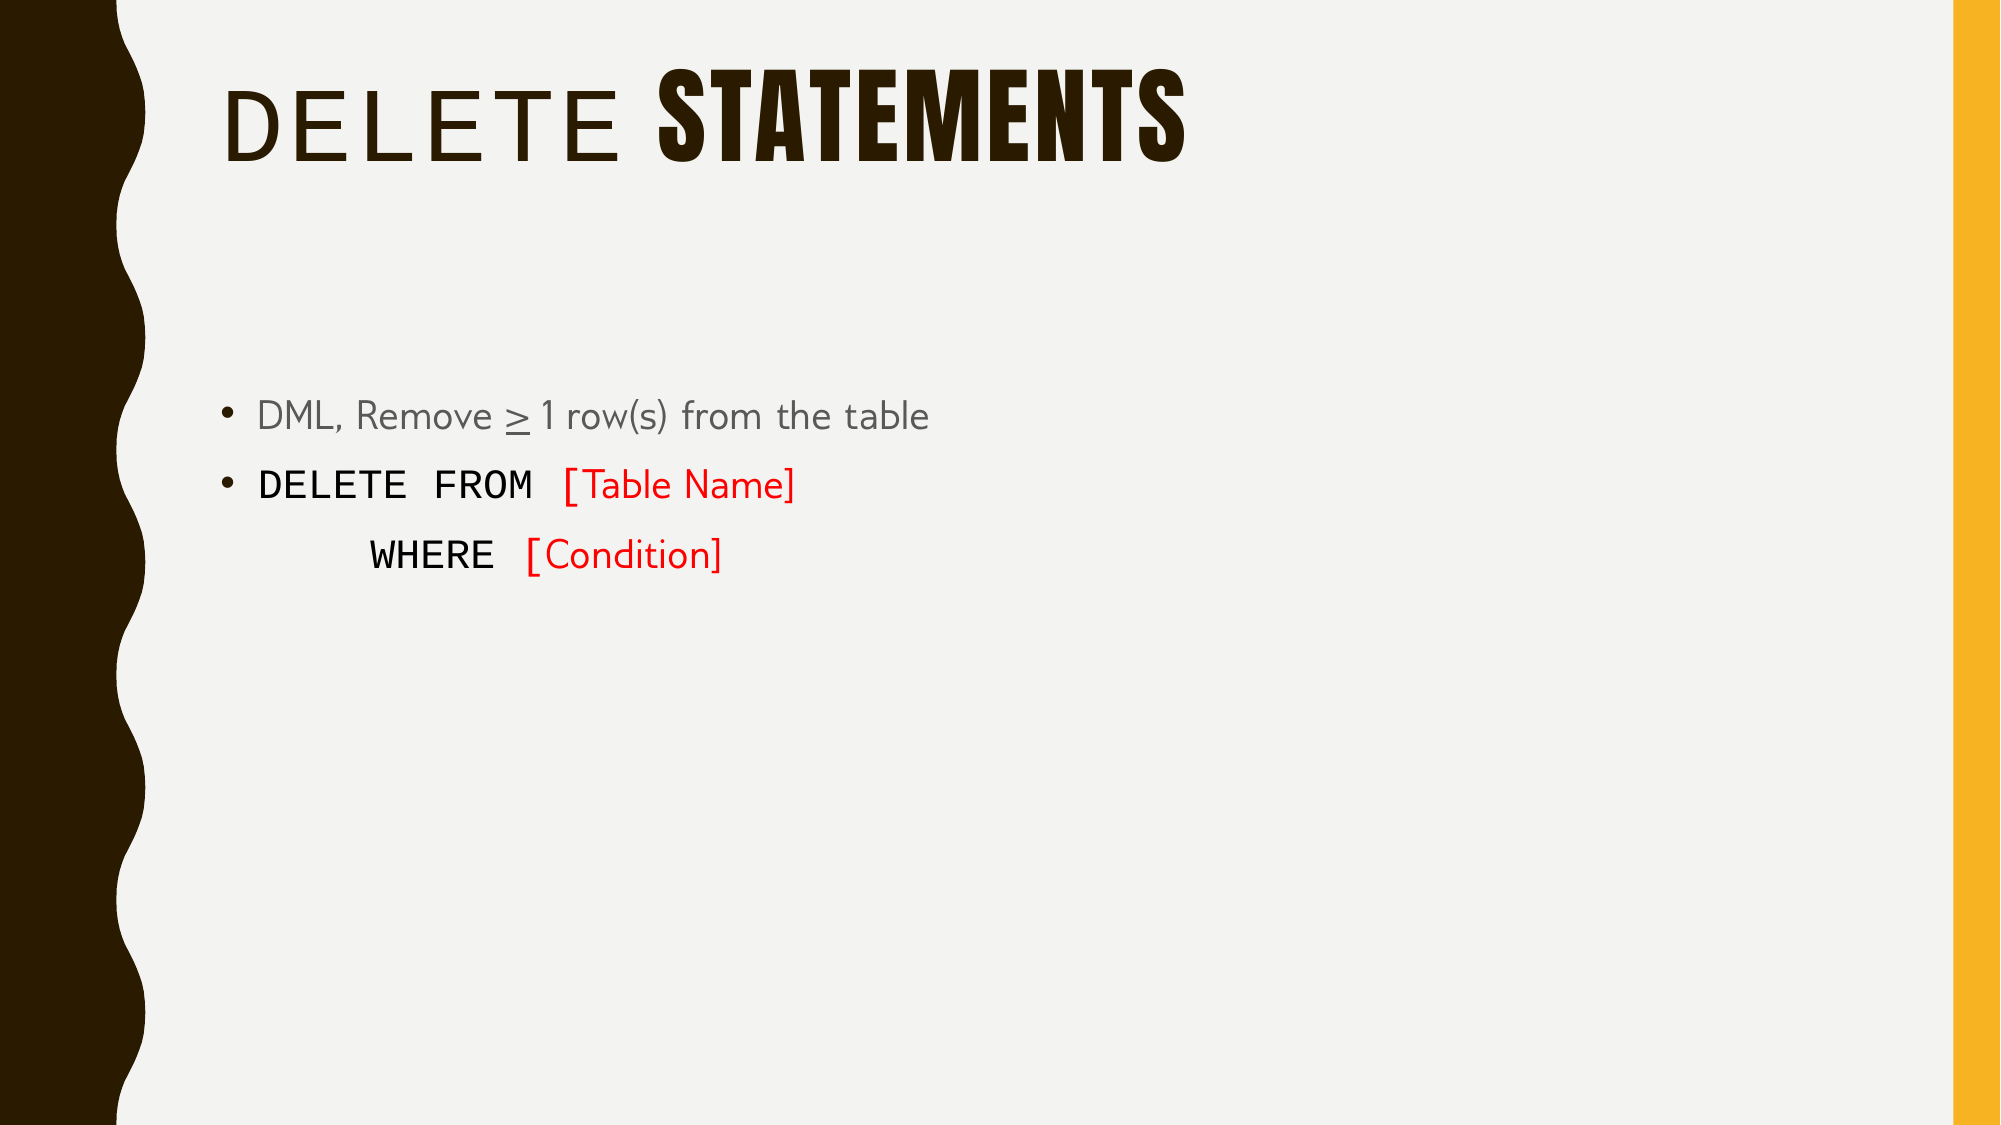

# DELETE Statements
DML, Remove > 1 row(s) from the table
DELETE FROM [Table Name]
	WHERE [Condition]